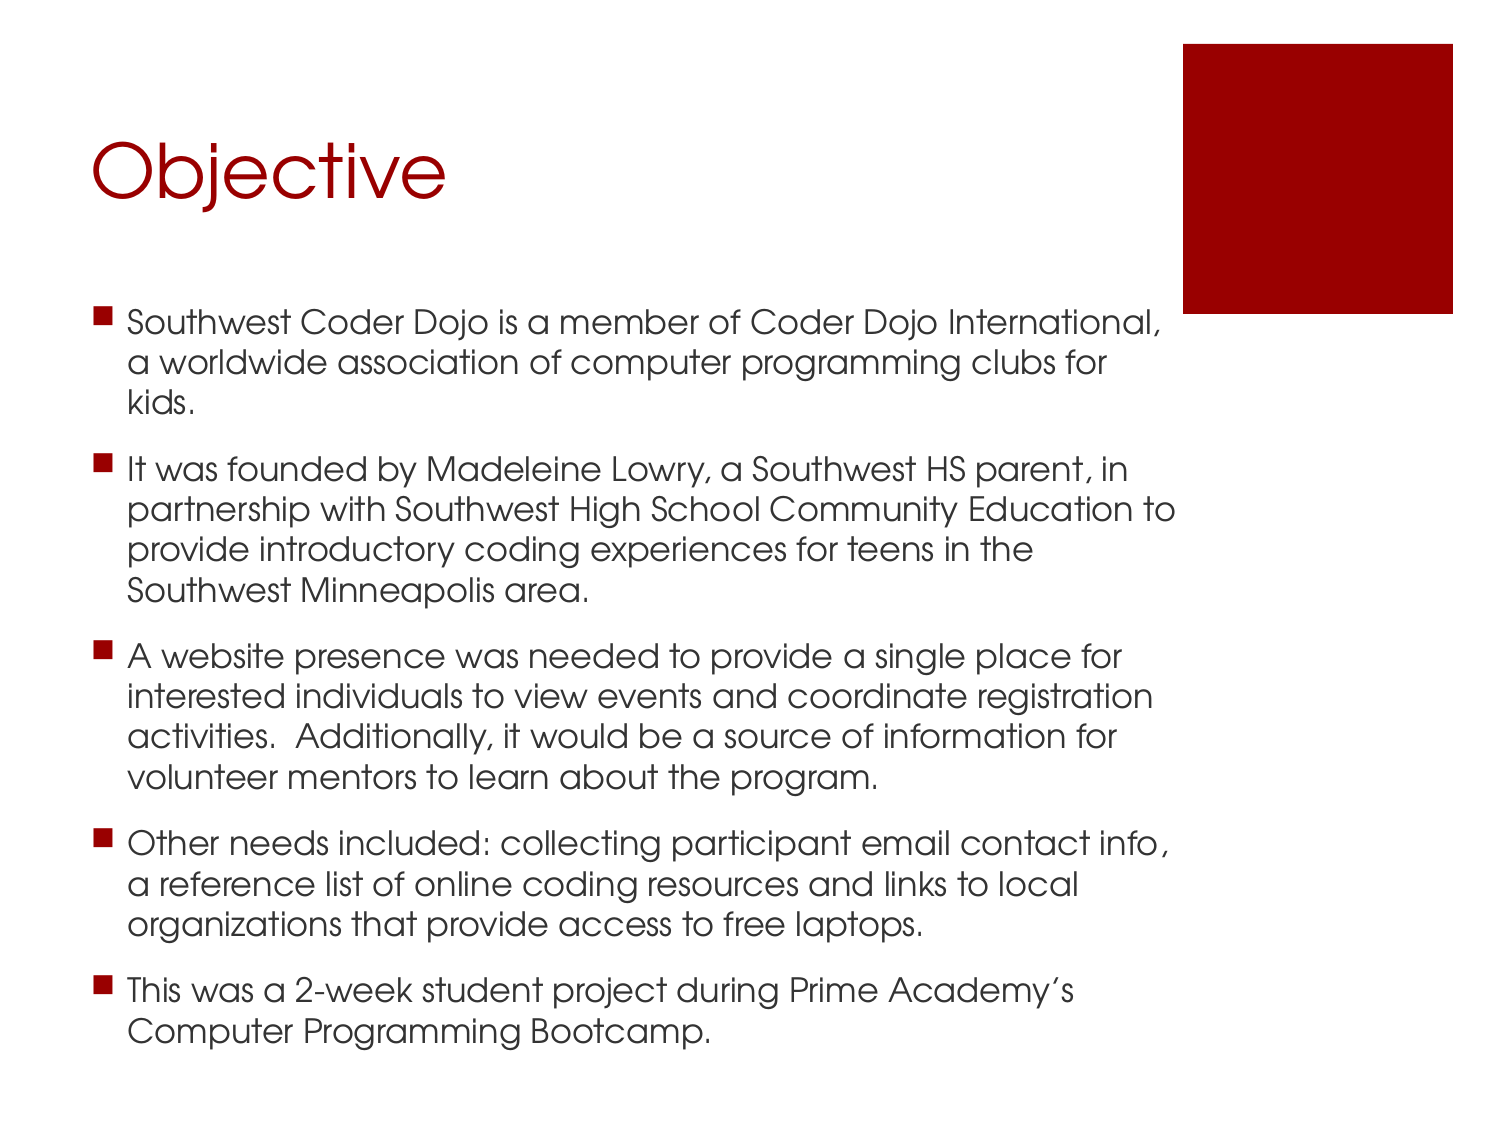

# Objective
Southwest Coder Dojo is a member of Coder Dojo International, a worldwide association of computer programming clubs for kids.
It was founded by Madeleine Lowry, a Southwest HS parent, in partnership with Southwest High School Community Education to provide introductory coding experiences for teens in the Southwest Minneapolis area.
A website presence was needed to provide a single place for interested individuals to view events and coordinate registration activities.  Additionally, it would be a source of information for volunteer mentors to learn about the program.
Other needs included: collecting participant email contact info, a reference list of online coding resources and links to local organizations that provide access to free laptops.
This was a 2-week student project during Prime Academy’s Computer Programming Bootcamp.